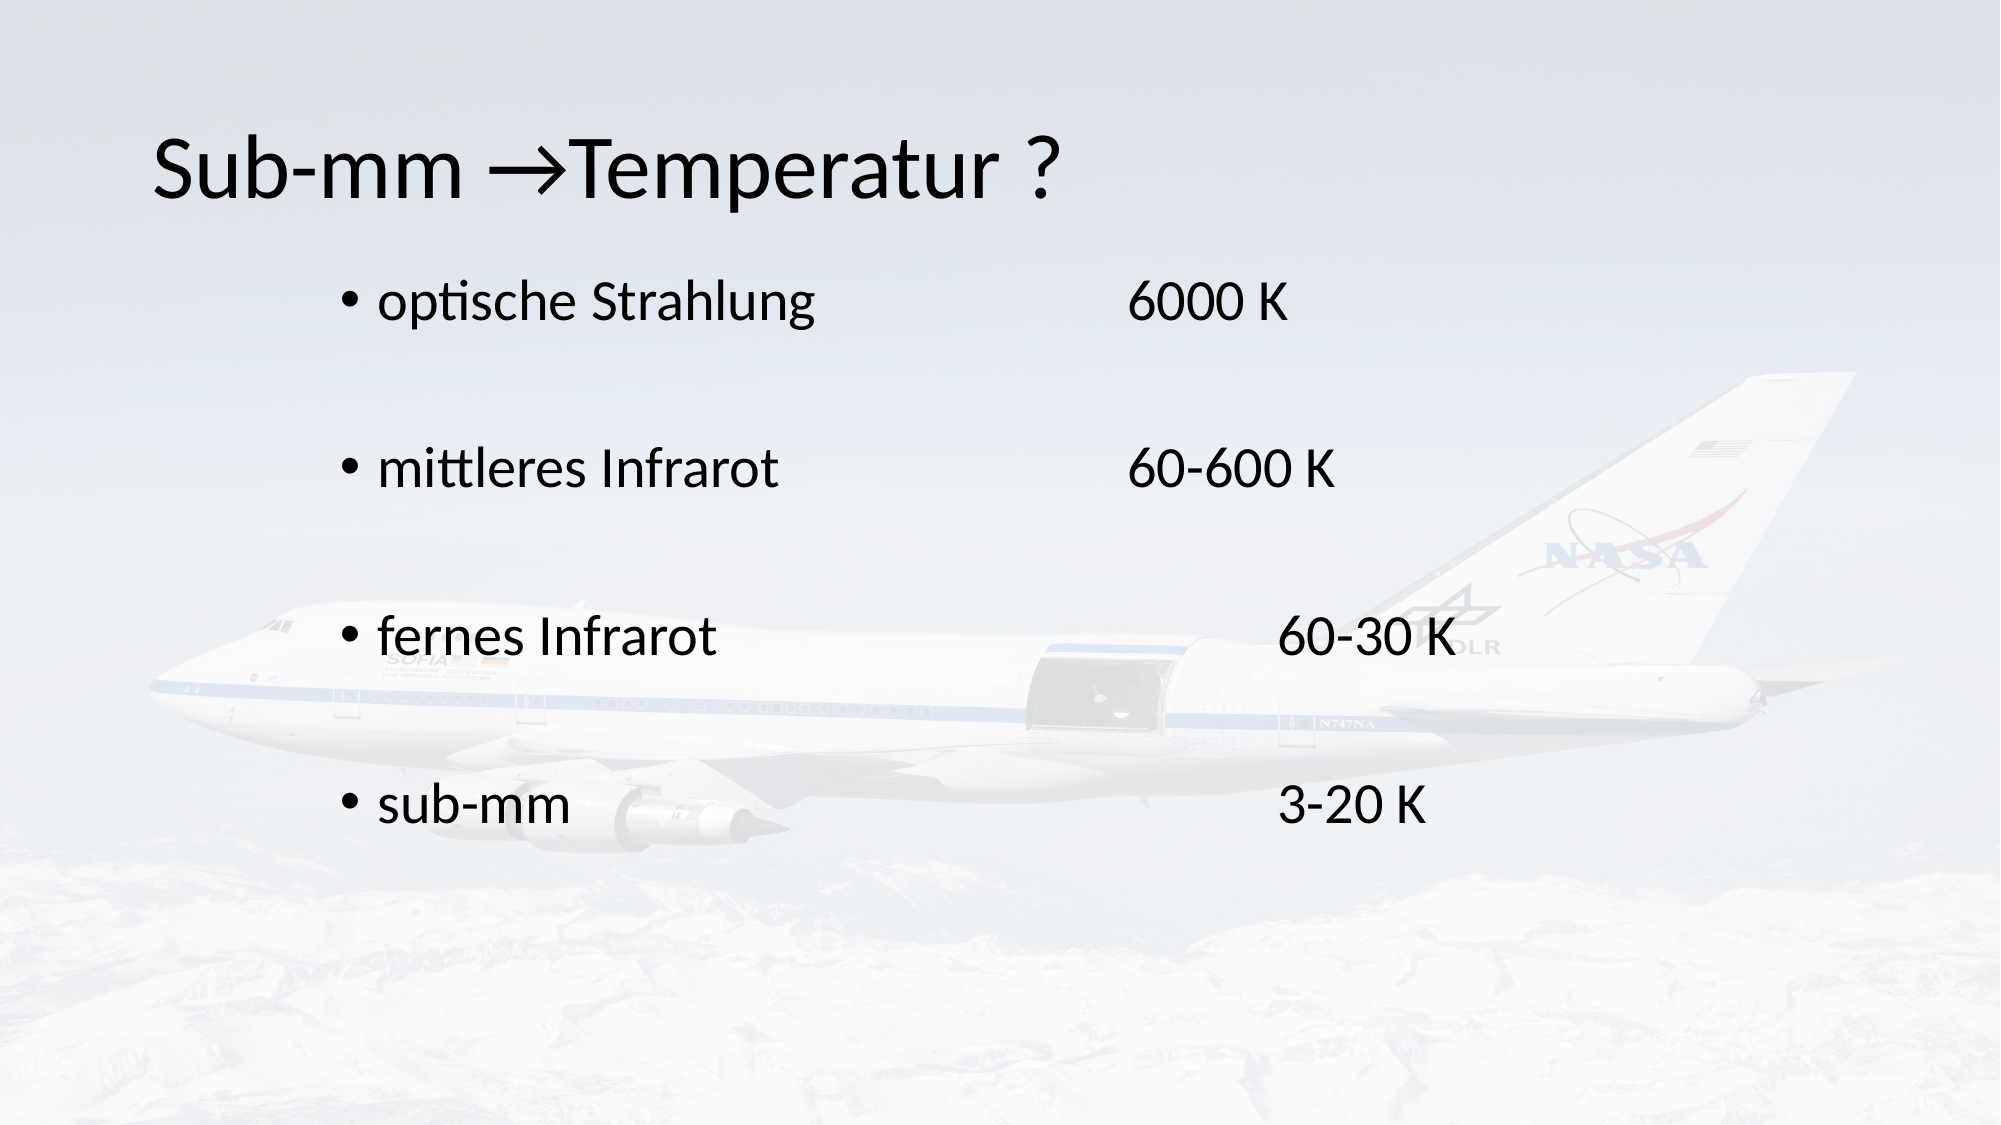

# Sub-mm →Temperatur ?
optische Strahlung			6000 K

mittleres Infrarot 			60-600 K

fernes Infrarot				60-30 K

sub-mm					3-20 K